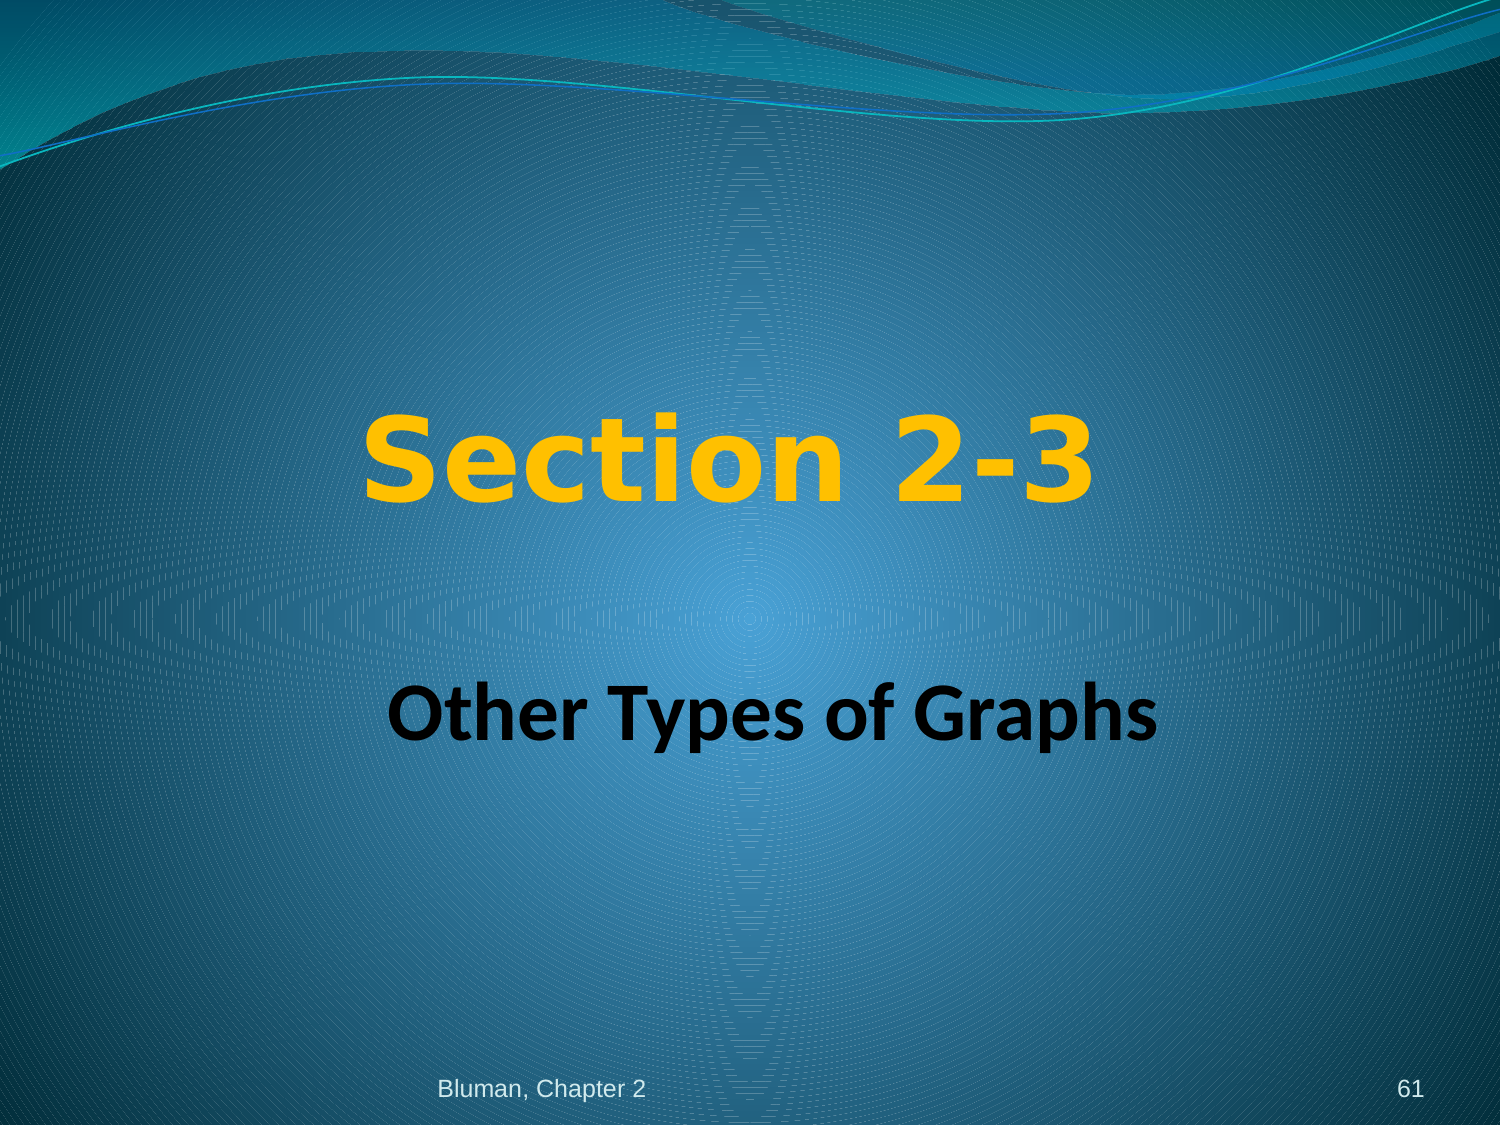

# Section 2-3
Other Types of Graphs
Bluman, Chapter 2
61